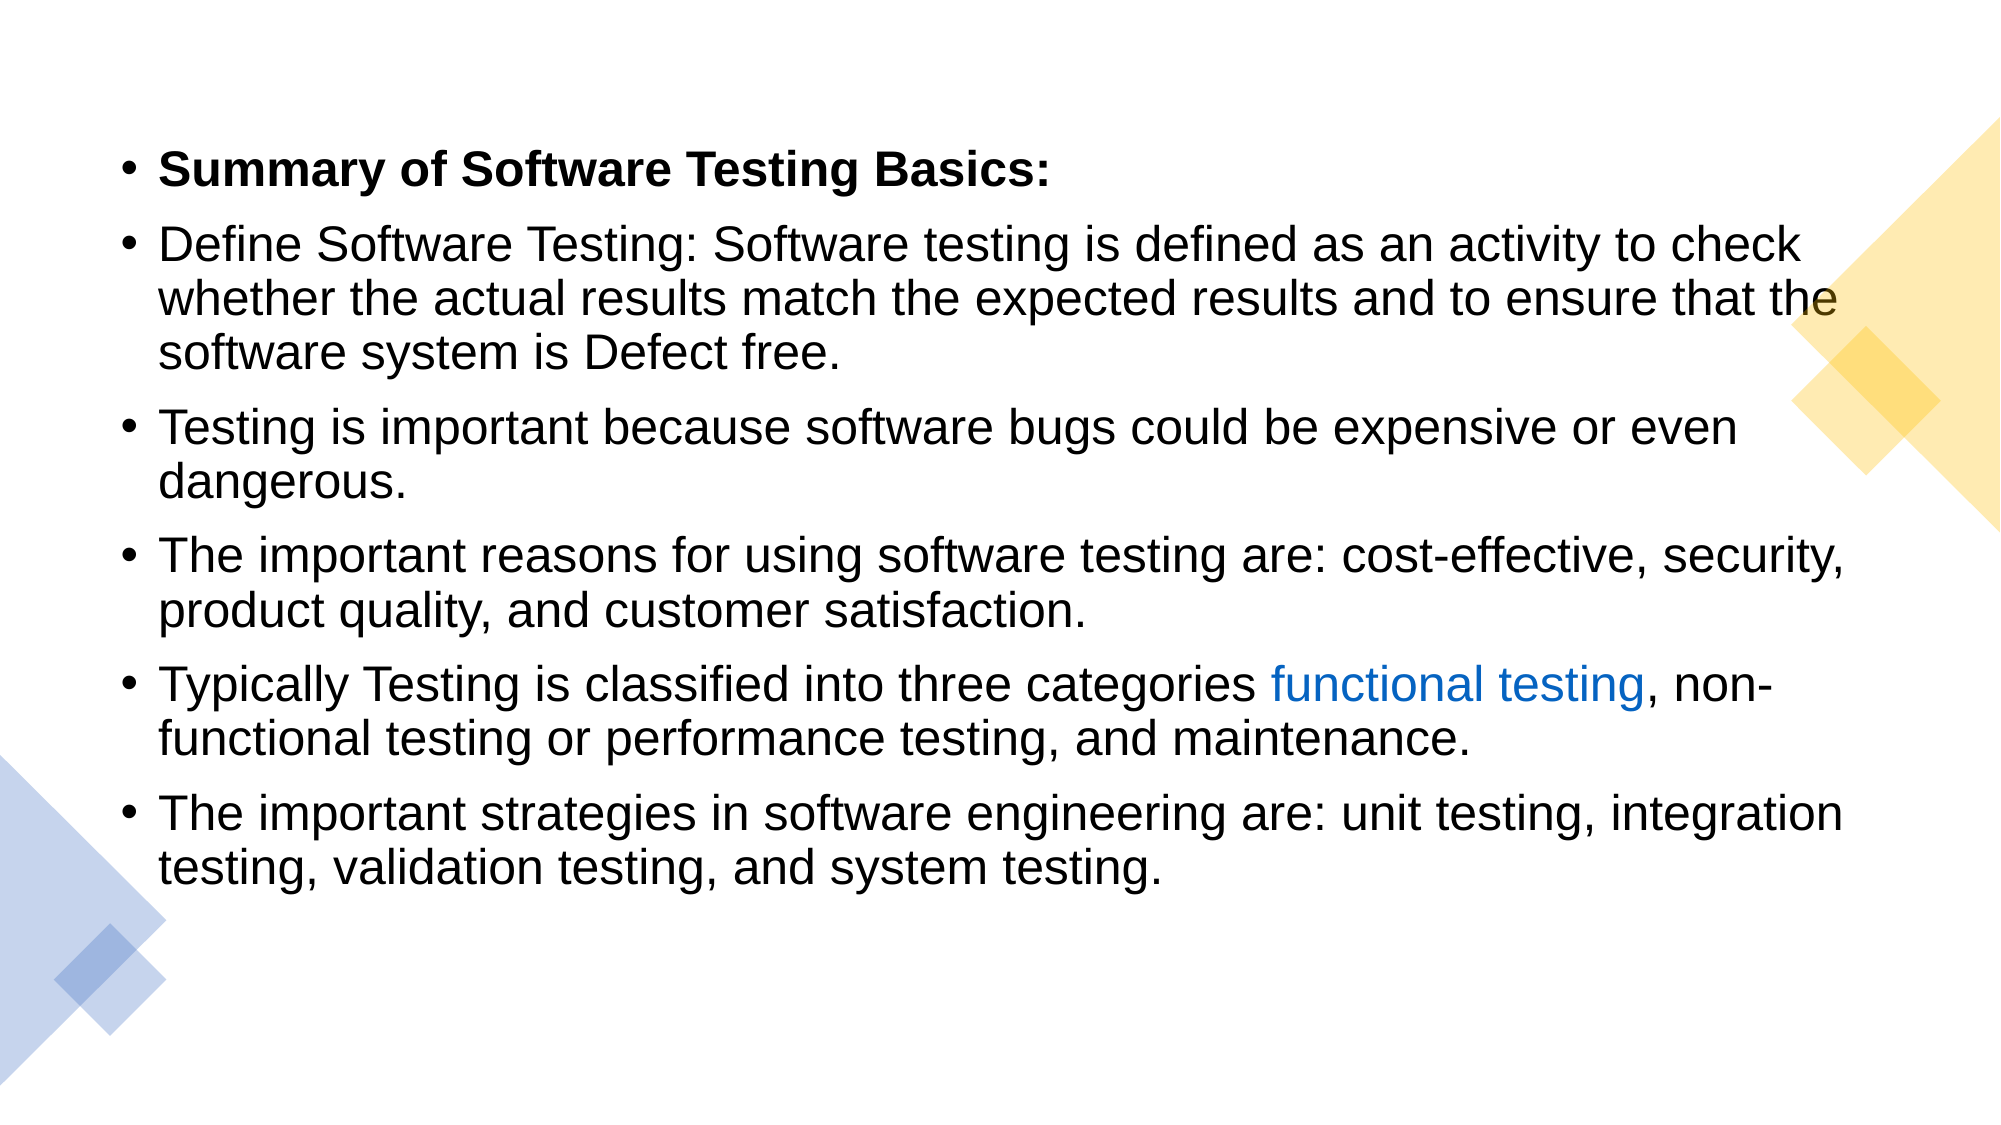

Summary of Software Testing Basics:
Define Software Testing: Software testing is defined as an activity to check whether the actual results match the expected results and to ensure that the software system is Defect free.
Testing is important because software bugs could be expensive or even dangerous.
The important reasons for using software testing are: cost-effective, security, product quality, and customer satisfaction.
Typically Testing is classified into three categories functional testing, non-functional testing or performance testing, and maintenance.
The important strategies in software engineering are: unit testing, integration testing, validation testing, and system testing.